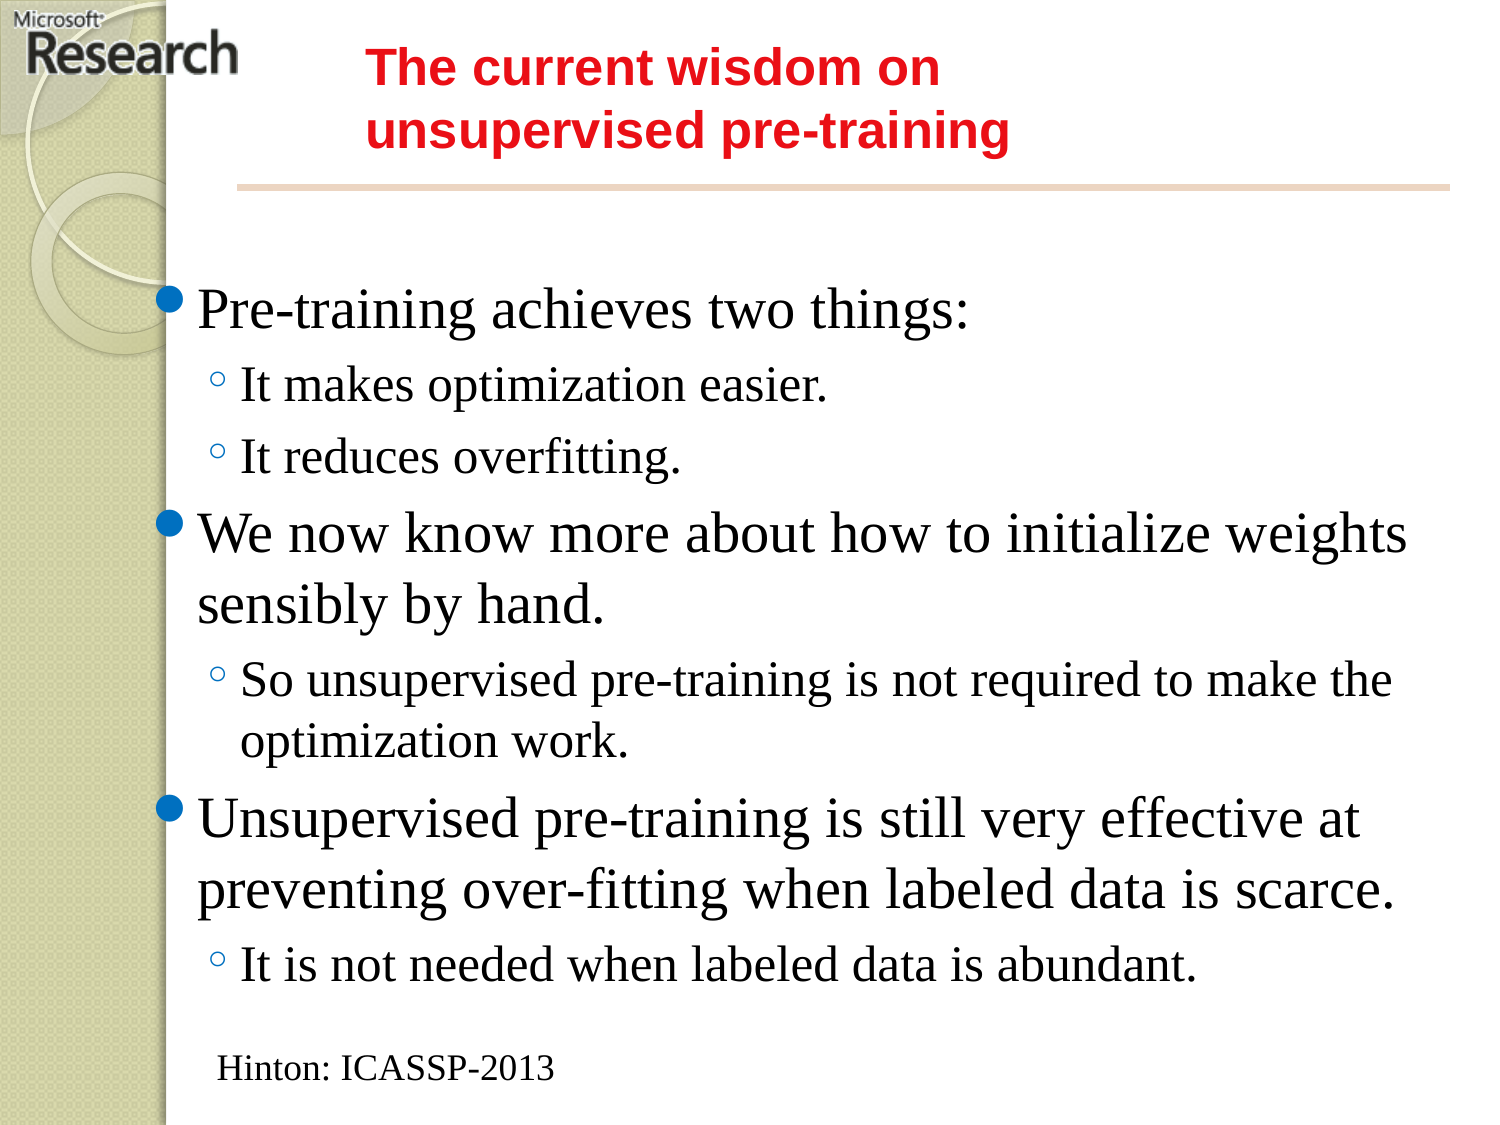

# The current wisdom on unsupervised pre-training
Pre-training achieves two things:
It makes optimization easier.
It reduces overfitting.
We now know more about how to initialize weights sensibly by hand.
So unsupervised pre-training is not required to make the optimization work.
Unsupervised pre-training is still very effective at preventing over-fitting when labeled data is scarce.
It is not needed when labeled data is abundant.

Hinton: ICASSP-2013